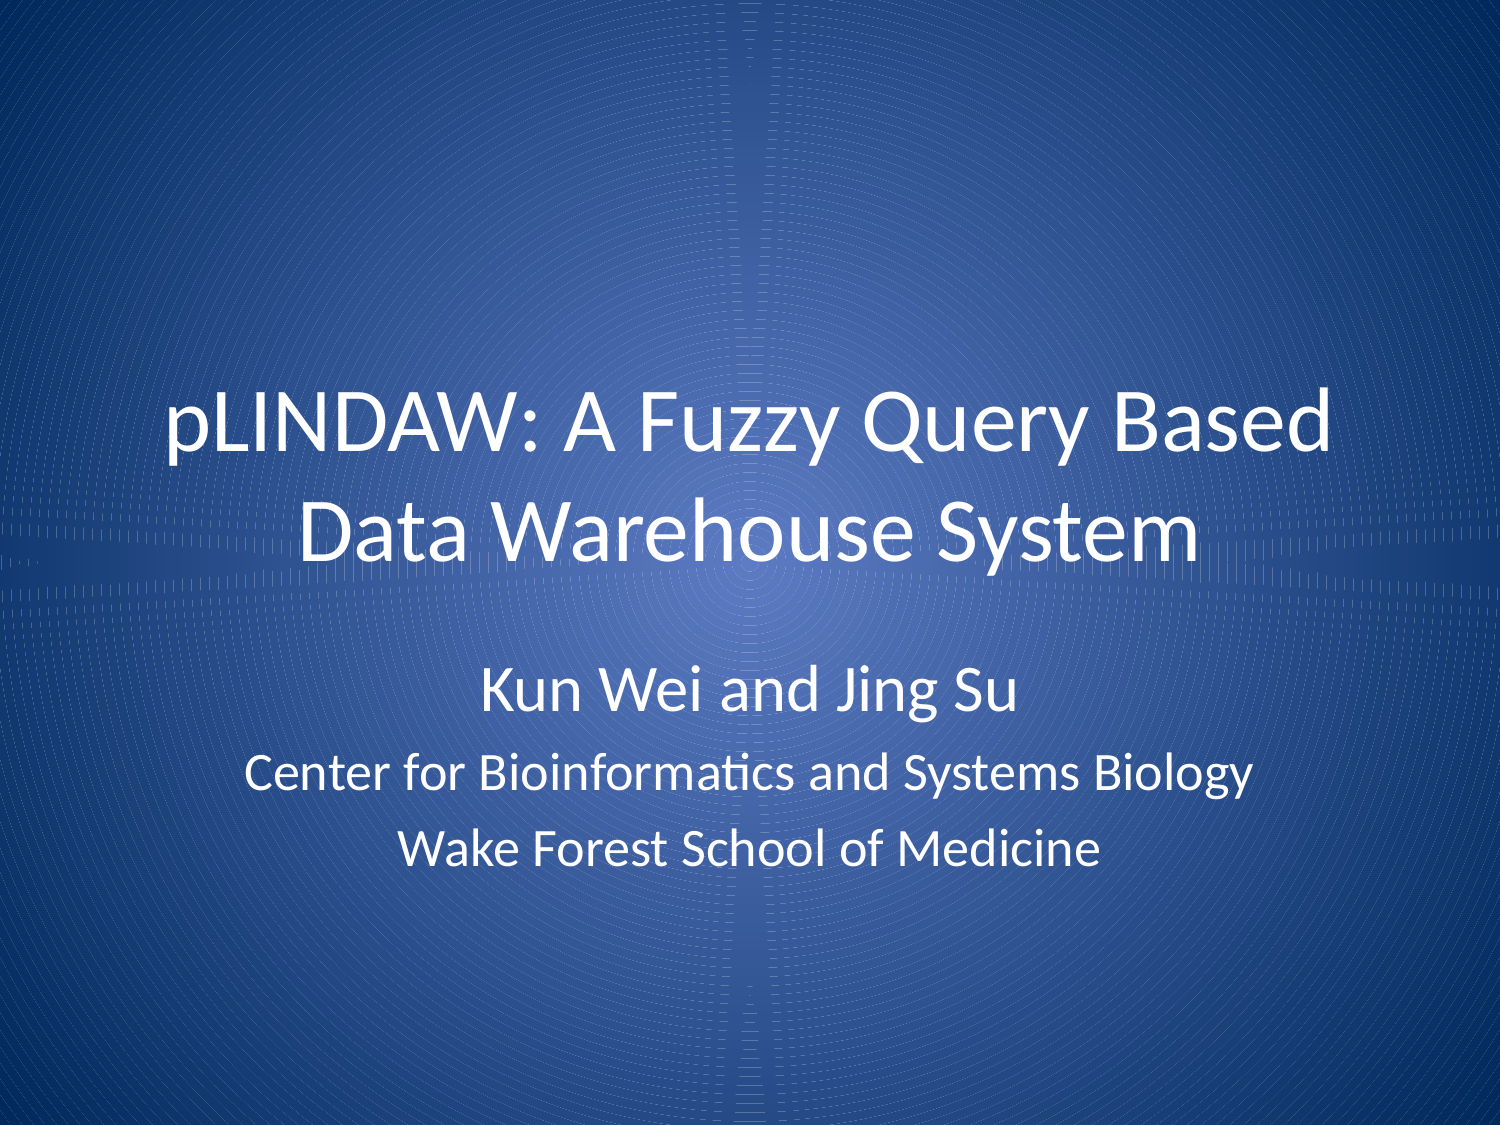

# pLINDAW: A Fuzzy Query Based Data Warehouse System
Kun Wei and Jing Su
Center for Bioinformatics and Systems Biology
Wake Forest School of Medicine